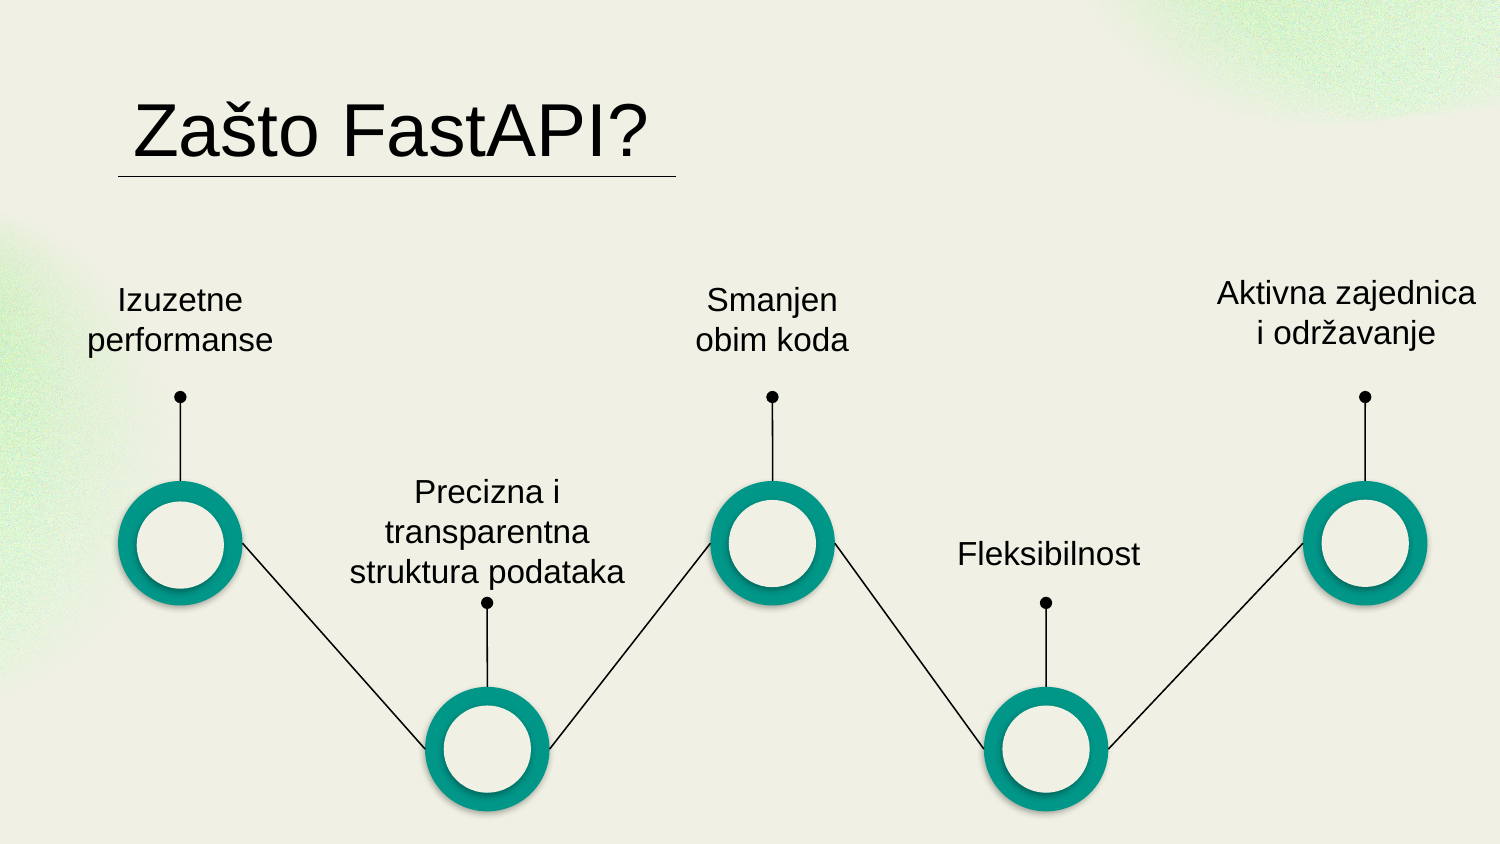

# Zašto FastAPI?
Aktivna zajednica i održavanje
Smanjen obim koda
Izuzetne performanse

Fleksibilnost
Precizna i transparentna struktura podataka